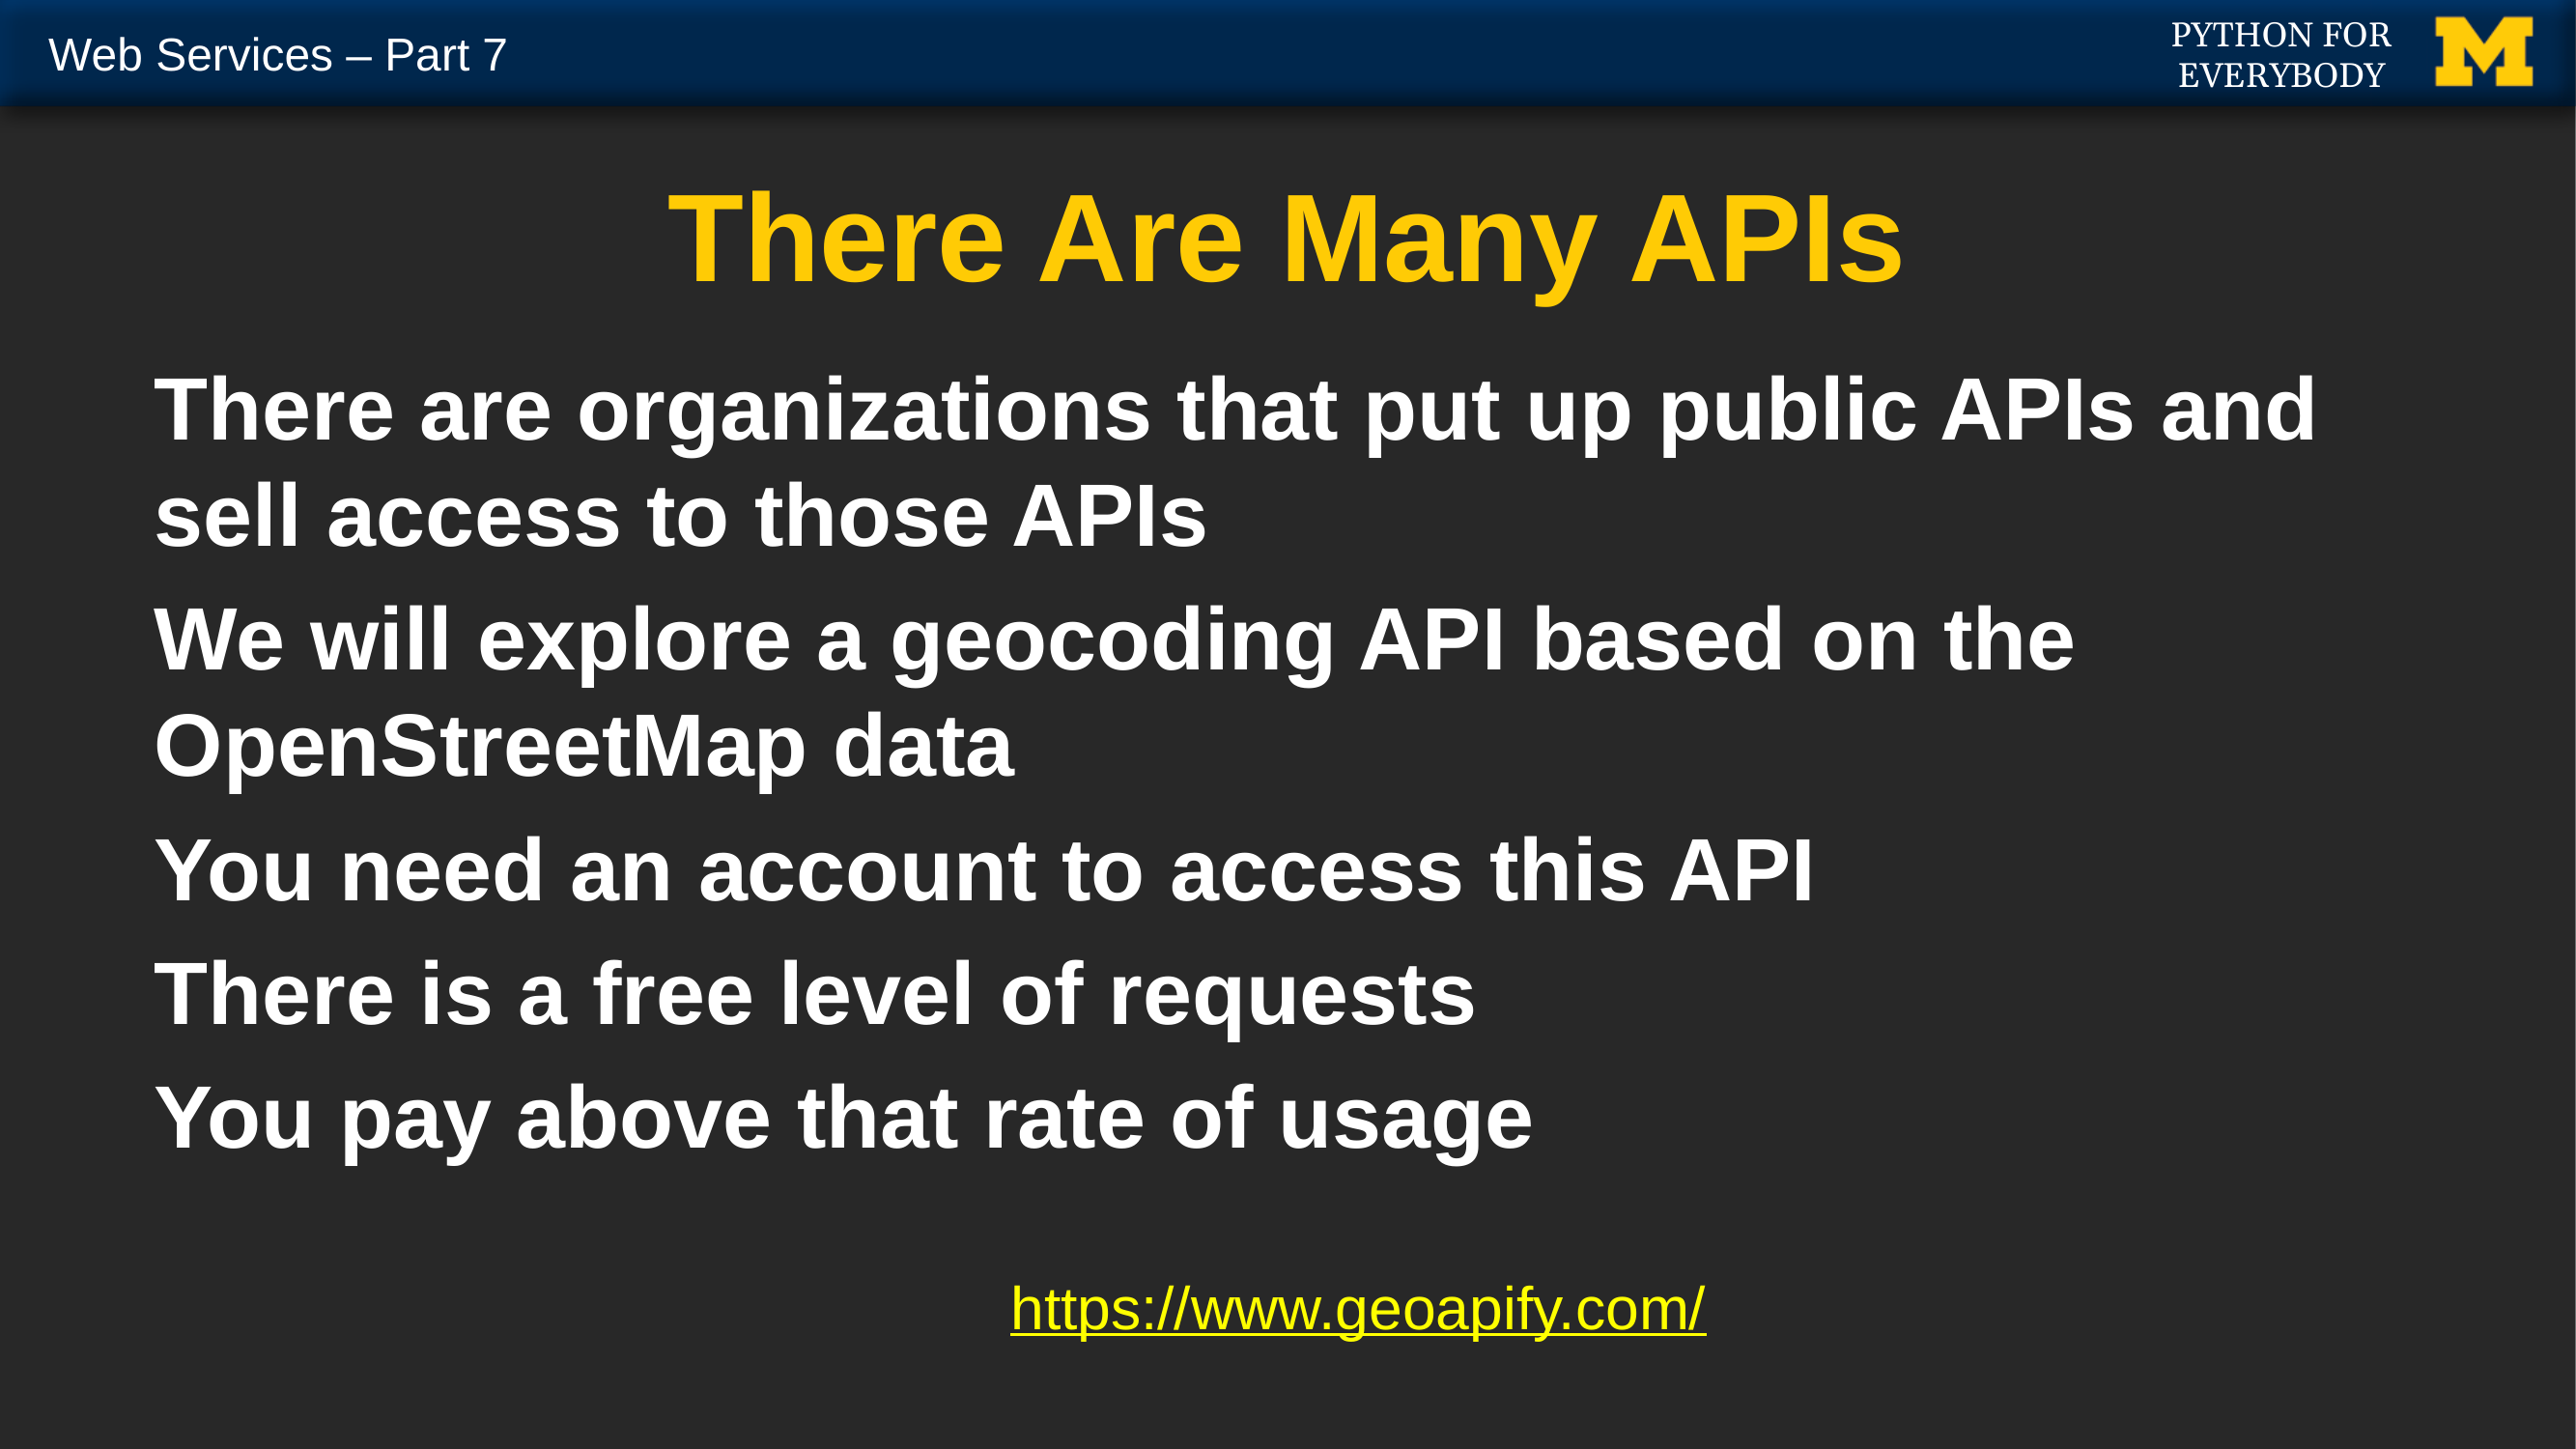

# There Are Many APIs
There are organizations that put up public APIs and sell access to those APIs
We will explore a geocoding API based on the OpenStreetMap data
You need an account to access this API
There is a free level of requests
You pay above that rate of usage
https://www.geoapify.com/